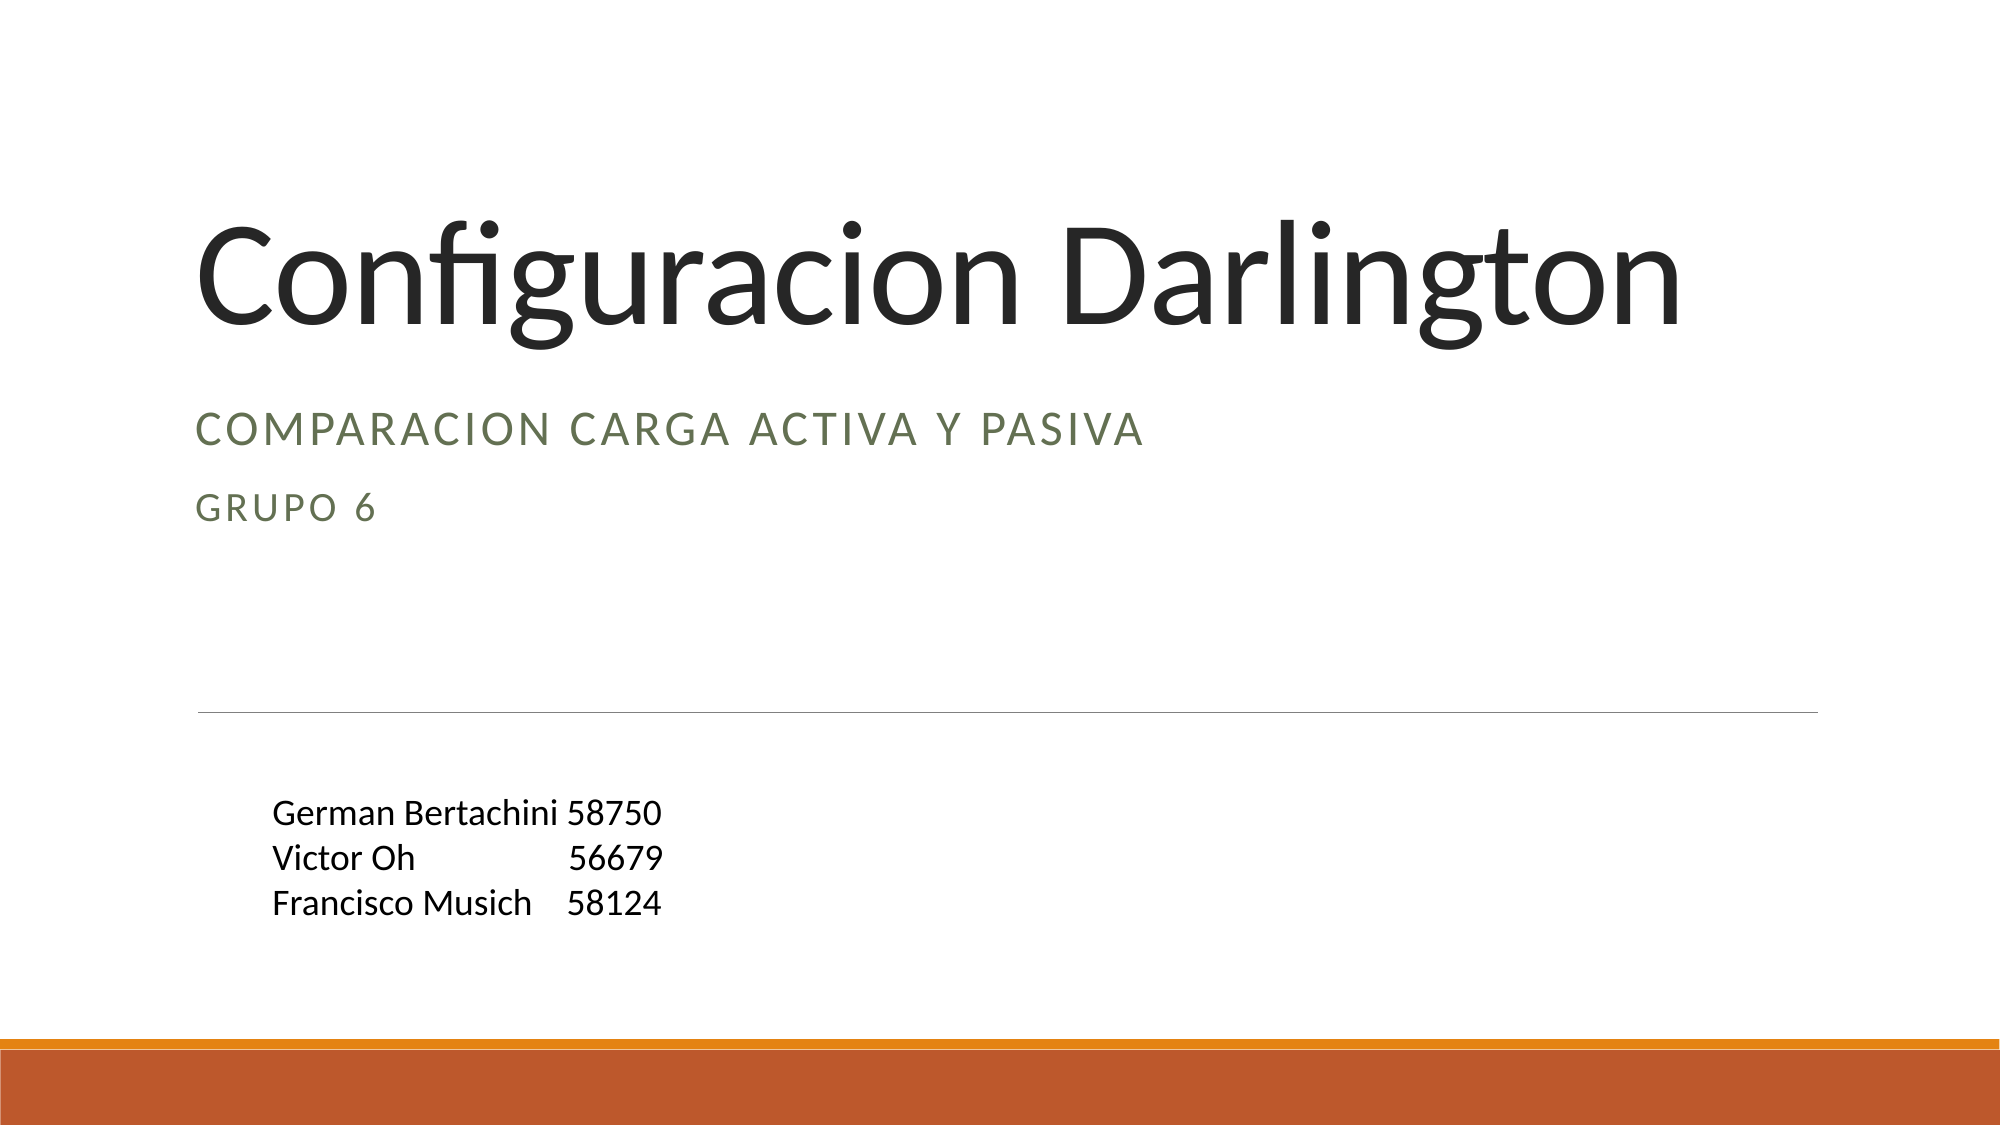

# Configuracion Darlington
Comparacion carga activA y pasiva
Grupo 6
German Bertachini 58750
Victor Oh                  56679
Francisco Musich    58124